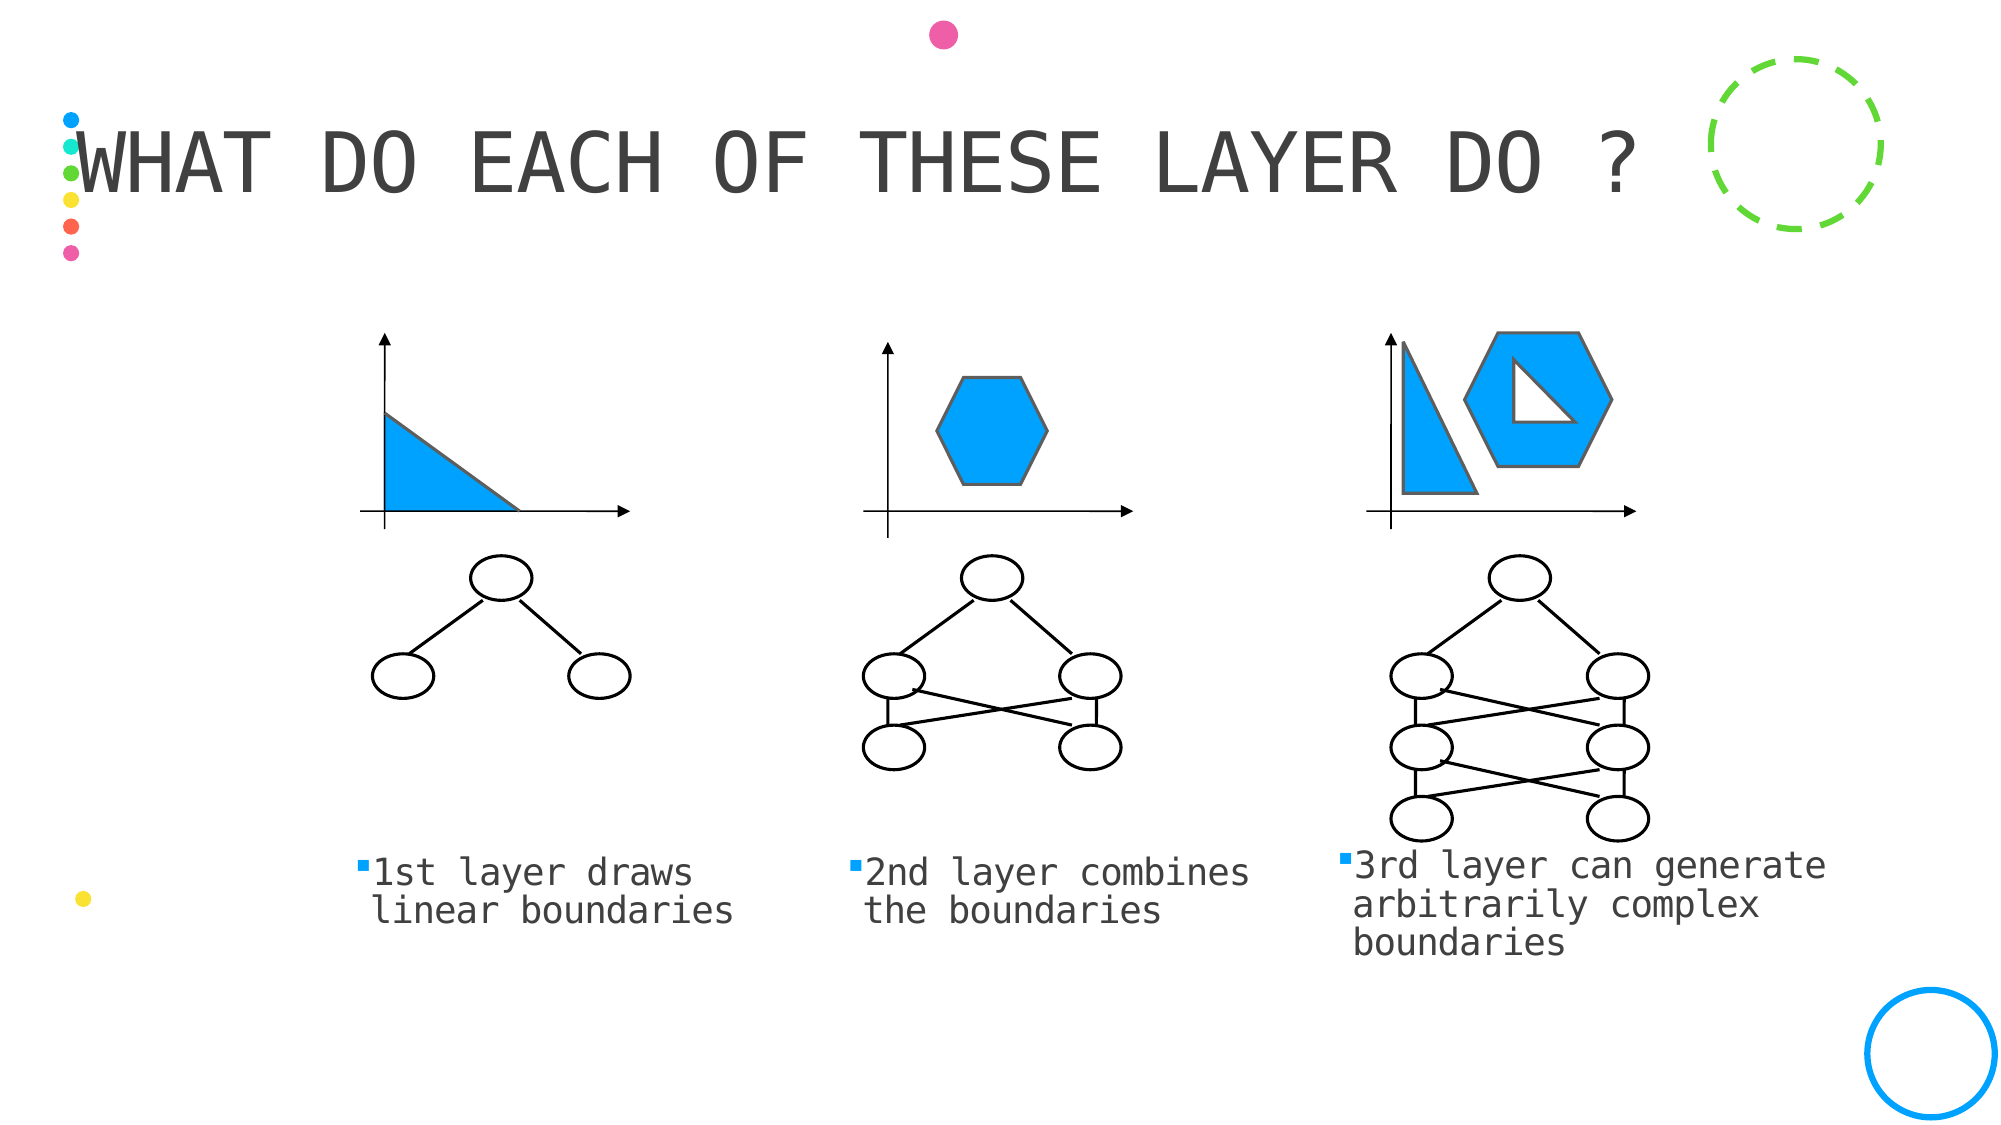

# What do each of these layer do ?

3rd layer can generate arbitrarily complex boundaries
1st layer draws linear boundaries
2nd layer combines the boundaries